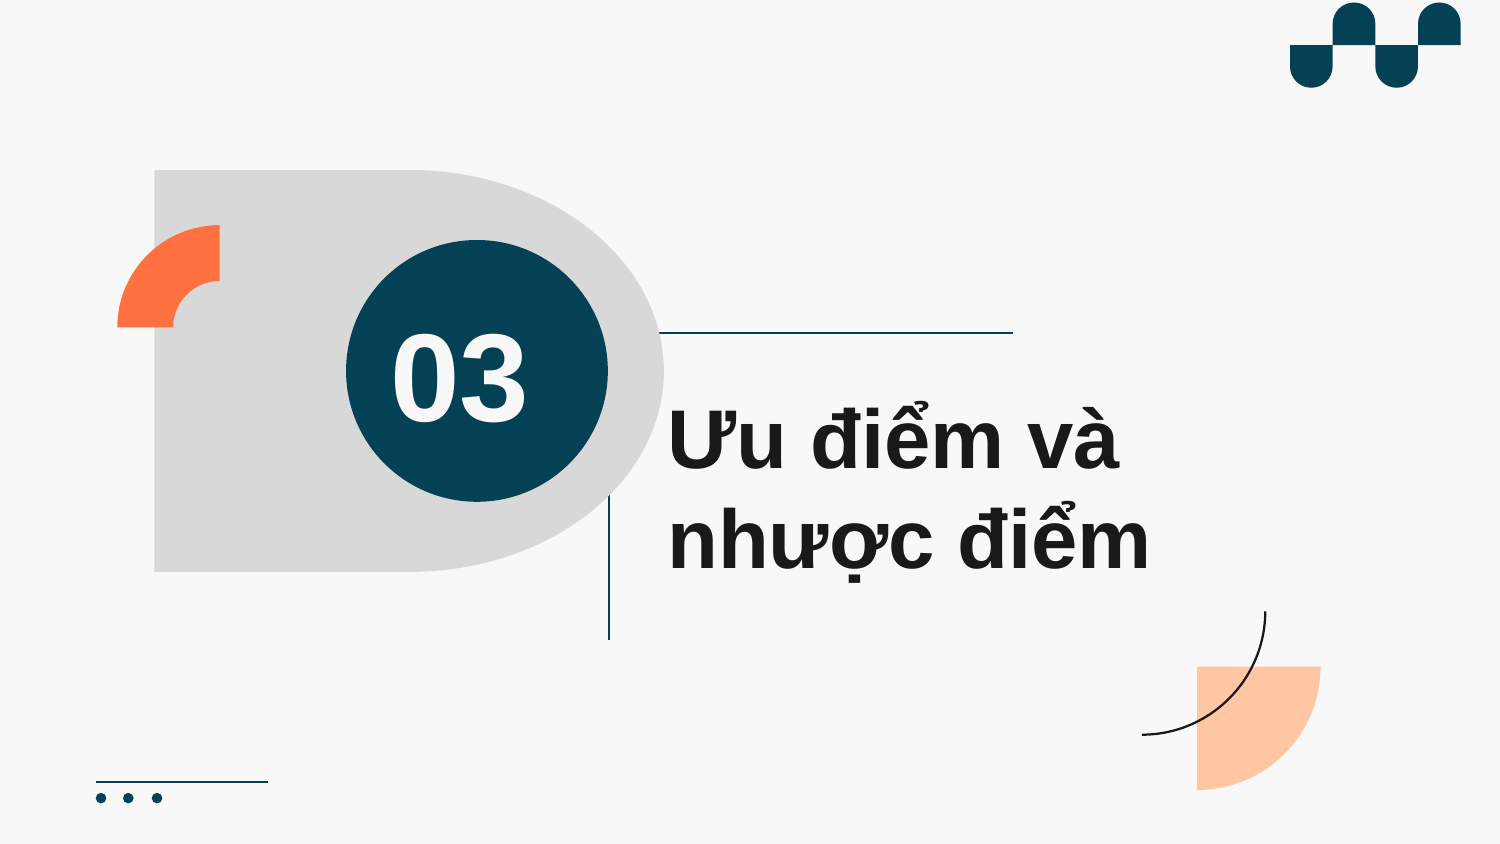

03

# Ưu điểm và nhược điểm